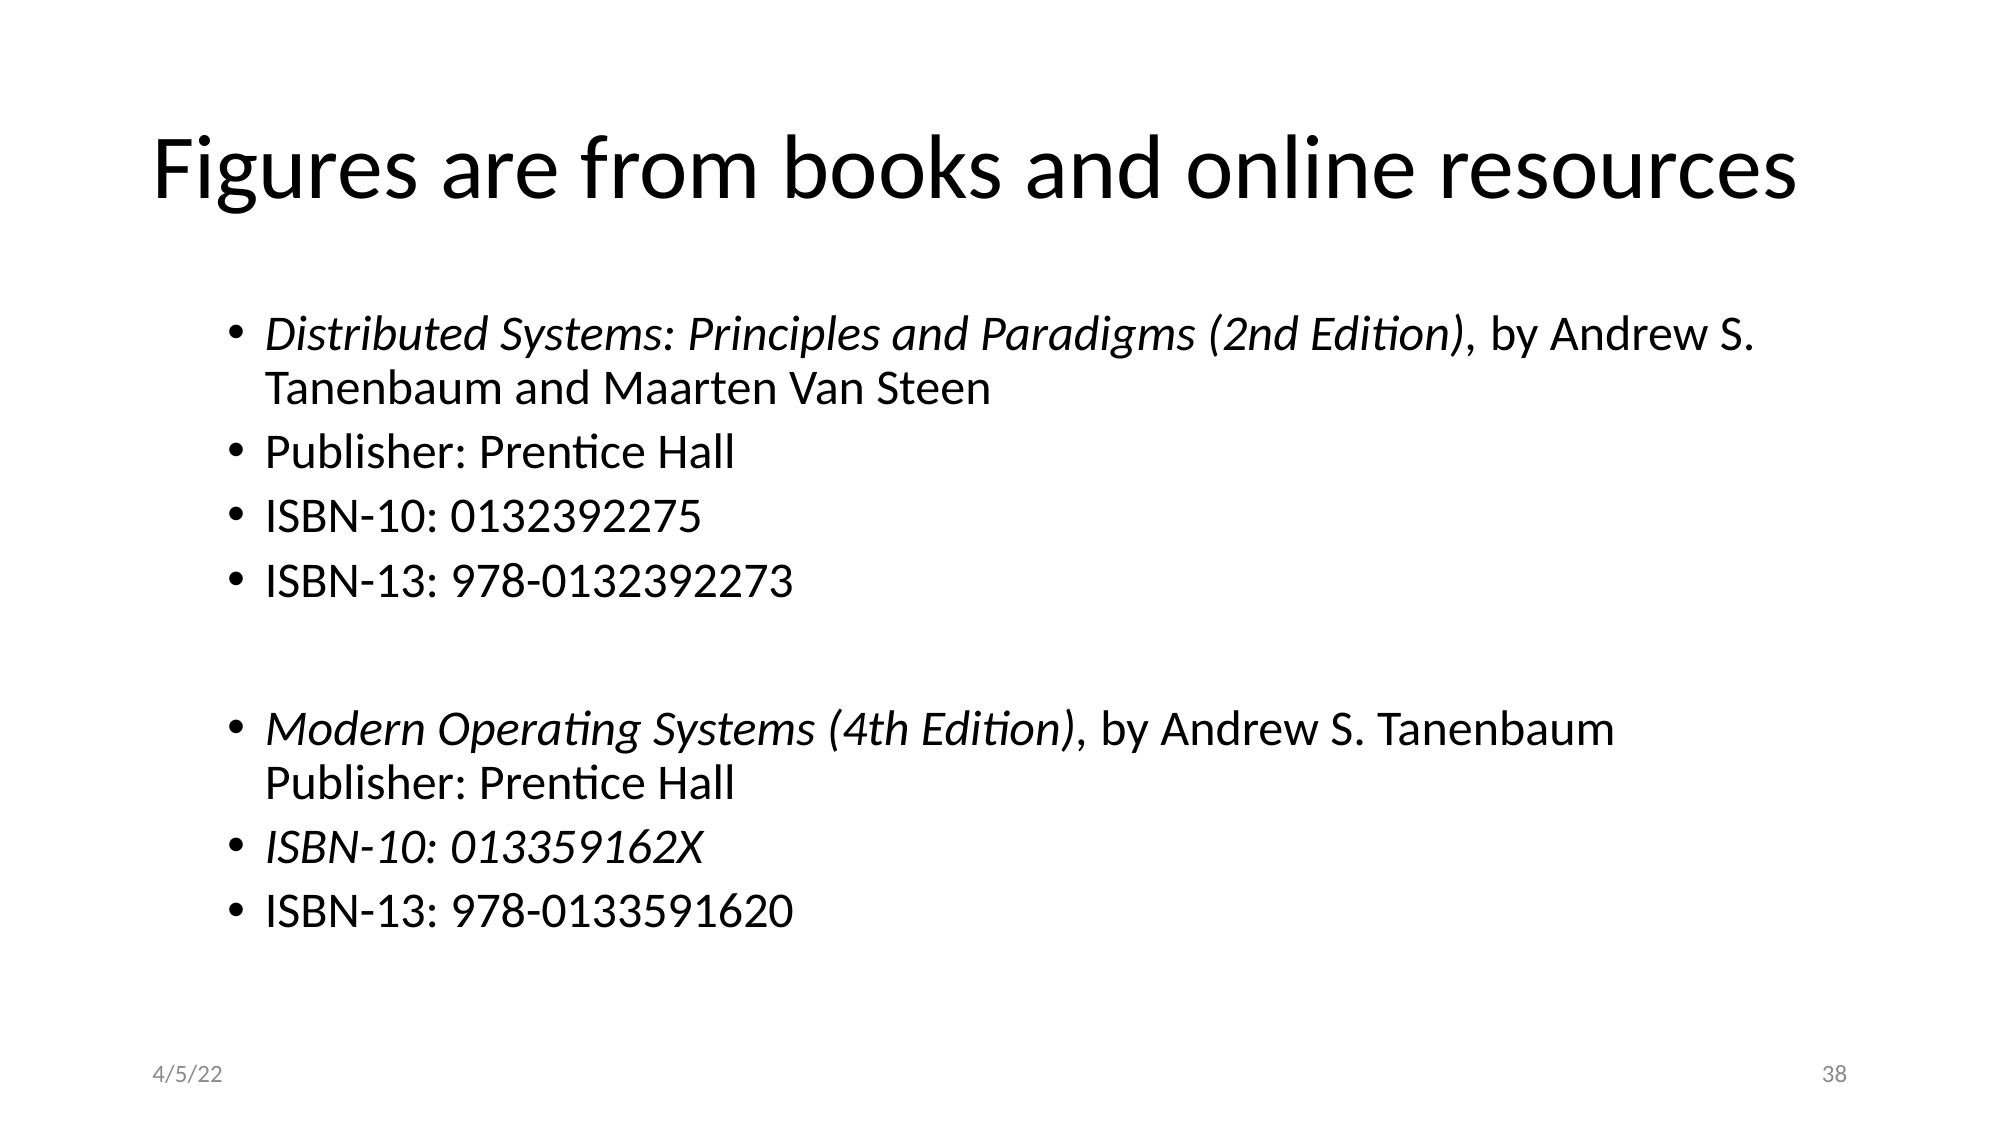

# Figures are from books and online resources
Distributed Systems: Principles and Paradigms (2nd Edition), by Andrew S. Tanenbaum and Maarten Van Steen
Publisher: Prentice Hall
ISBN-10: 0132392275
ISBN-13: 978-0132392273

Modern Operating Systems (4th Edition), by Andrew S. Tanenbaum
Publisher: Prentice Hall
ISBN-10: 013359162X
ISBN-13: 978-0133591620

4/5/22
38